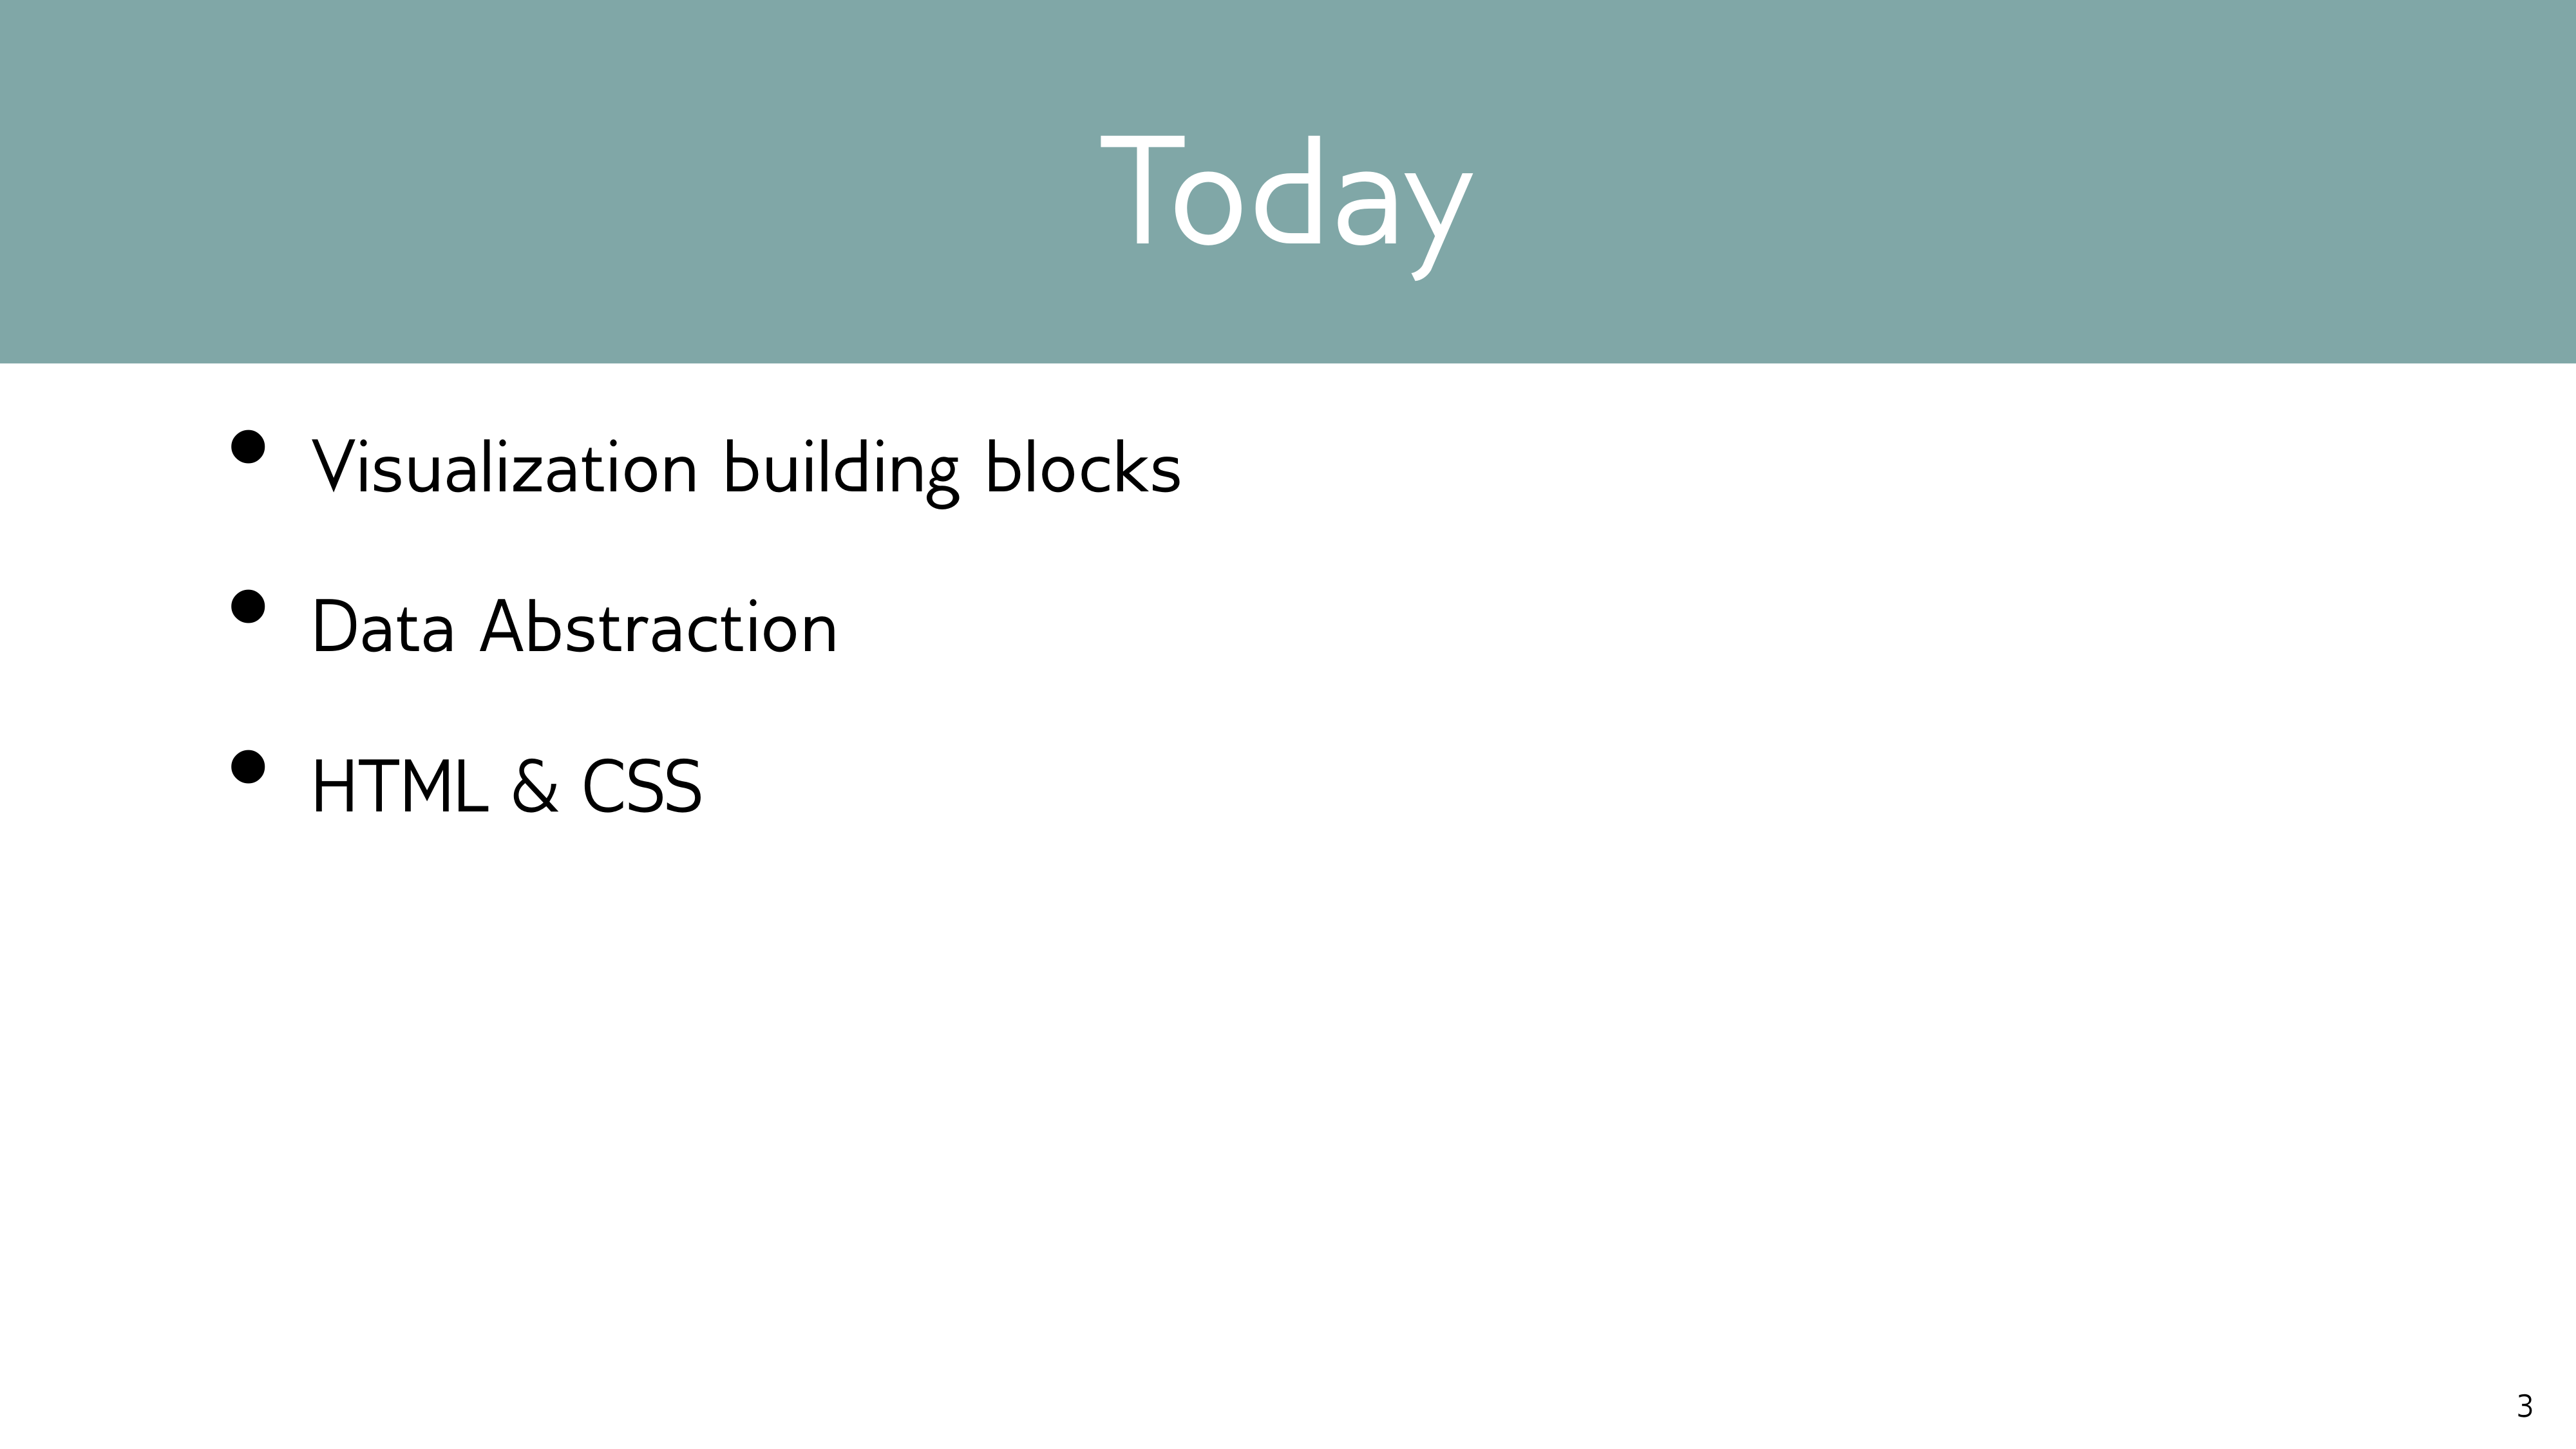

Today
Visualization building blocks
Data Abstraction
HTML & CSS
3